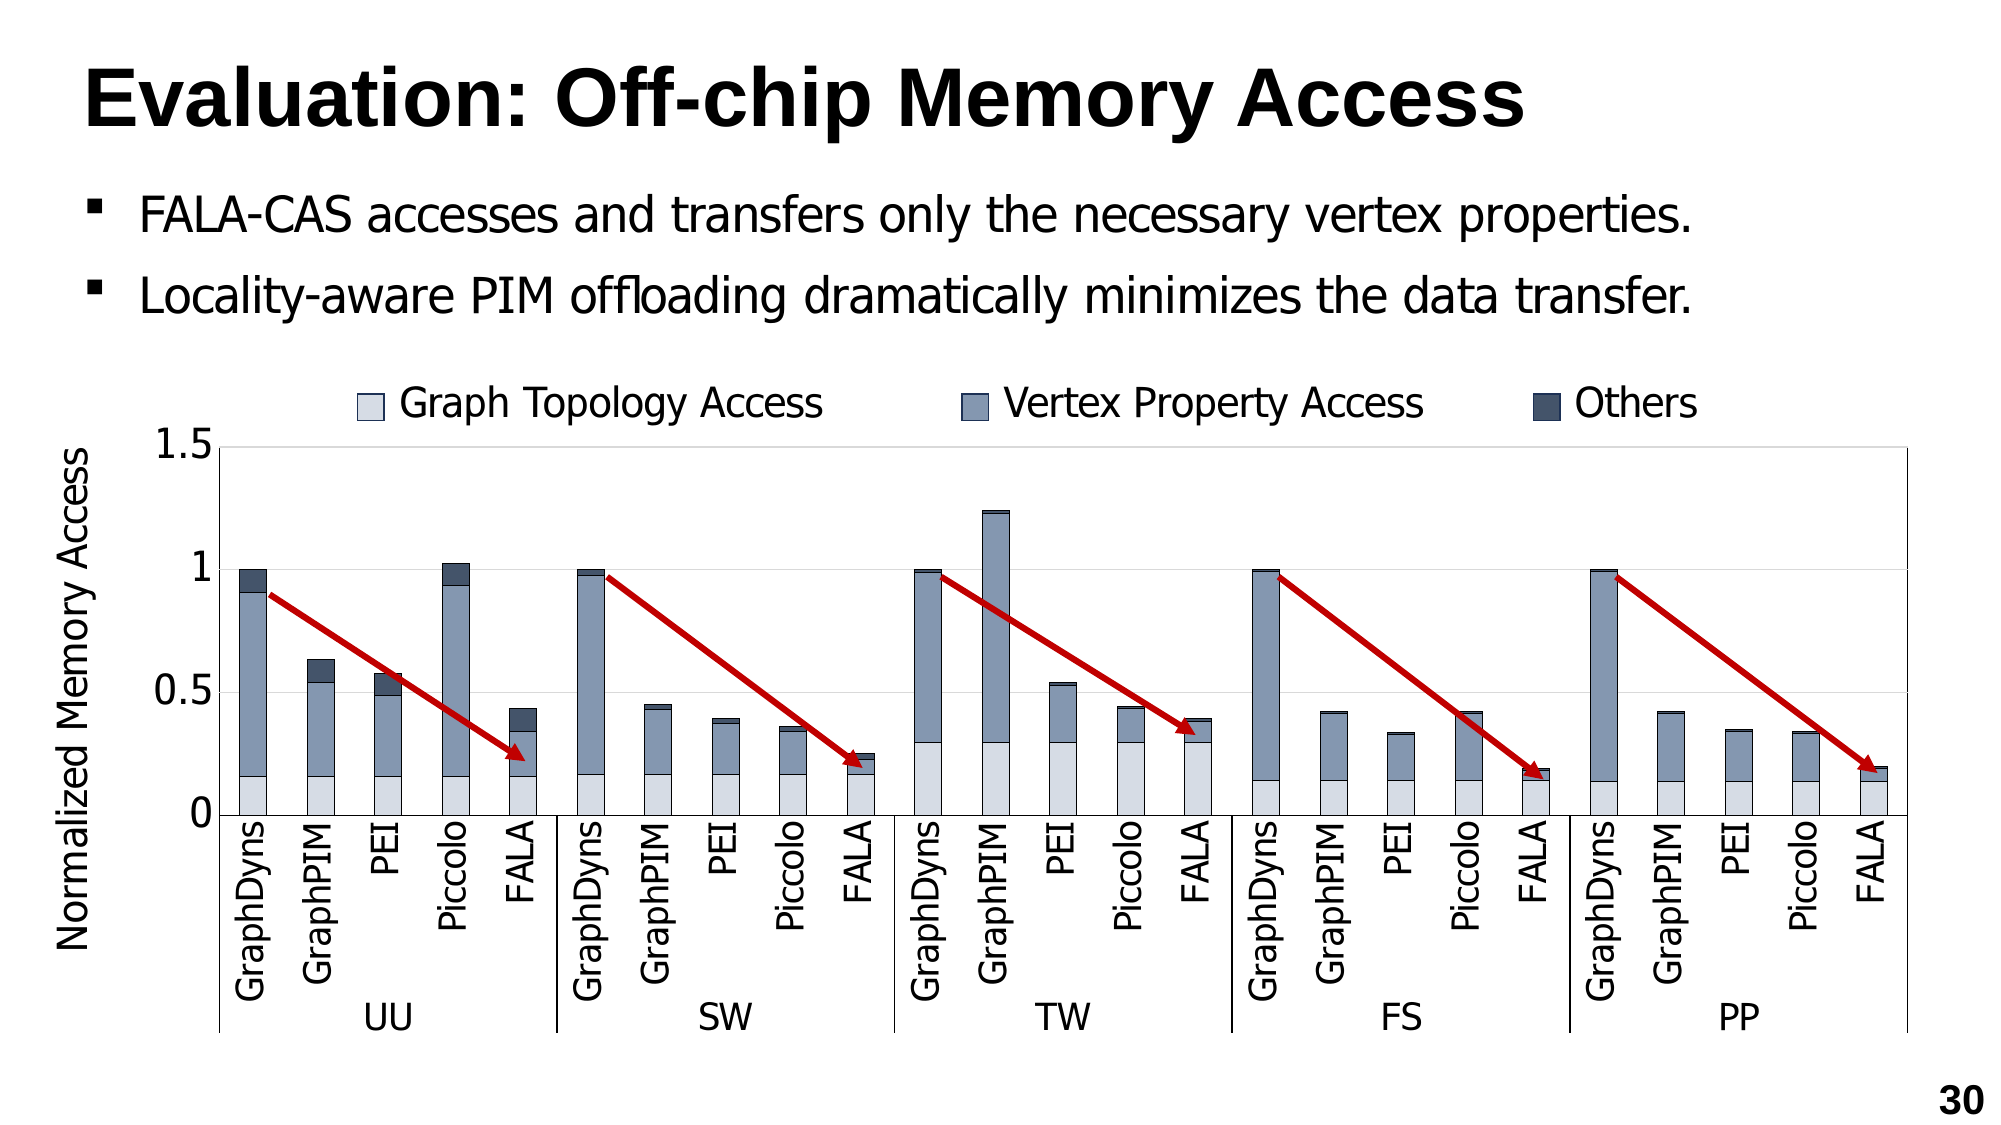

# Evaluation: Off-chip Memory Access
FALA-CAS accesses and transfers only the necessary vertex properties.
Locality-aware PIM offloading dramatically minimizes the data transfer.

### Chart

| Category | Graph Topology Access | Property Access | Apply |
|---|---|---|---|
| GraphDyns | 0.15758947024576037 | 0.7503753701477445 | 0.09203515960649512 |
| GraphPIM | 0.15758947024576037 | 0.3849307566939187 | 0.09203515960649512 |
| PEI | 0.15758947024576037 | 0.32968992851143625 | 0.09203515960649512 |
| Piccolo | 0.15758947024576037 | 0.7768914692932207 | 0.09203517213024391 |
| FALA | 0.15758947024576037 | 0.18426980583280075 | 0.09203515960649512 |
| GraphDyns | 0.16829859445034837 | 0.8096634703076648 | 0.022037935241986748 |
| GraphPIM | 0.16829859445034837 | 0.2618197779821466 | 0.022037926224811086 |
| PEI | 0.16829859445034837 | 0.20507778842922192 | 0.022037926224811086 |
| Piccolo | 0.16829859445034837 | 0.1728886254128048 | 0.022037929230536307 |
| FALA | 0.16829859445034837 | 0.05980170962204019 | 0.02203793424007834 |
| GraphDyns | 0.2986532415949954 | 0.6914473000319269 | 0.009899458373077737 |
| GraphPIM | 0.2986532415949954 | 0.9306274406087659 | 0.009899458373077737 |
| PEI | 0.2986532415949954 | 0.23082140719520486 | 0.009899457739292999 |
| Piccolo | 0.2986532415949954 | 0.1364080274244385 | 0.009899464077140369 |
| FALA | 0.2986532415949954 | 0.08551798409284857 | 0.009899464077140369 |
| GraphDyns | 0.14012039997610135 | 0.8527191806590179 | 0.007160419364880771 |
| GraphPIM | 0.14012039997610135 | 0.274064901022408 | 0.007160419517836798 |
| PEI | 0.14012039997610135 | 0.18834156670924906 | 0.007160419517836798 |
| Piccolo | 0.14012039997610135 | 0.2745381792440298 | 0.007160417988276527 |
| FALA | 0.14012039997610135 | 0.04361530176885861 | 0.00716041890601269 |
| GraphDyns | 0.1362490827082836 | 0.8565919360282824 | 0.007158981263434013 |
| GraphPIM | 0.1362490827082836 | 0.27772775200455146 | 0.00715898091964472 |
| PEI | 0.1362490827082836 | 0.2047809543836658 | 0.007158980575855427 |
| Piccolo | 0.1362490827082836 | 0.19845223440515522 | 0.007158980575855427 |
| FALA | 0.1362490827082836 | 0.05464579633896966 | 0.00715898143532866 |
Graph Topology Access

Vertex Property Access

Others

30